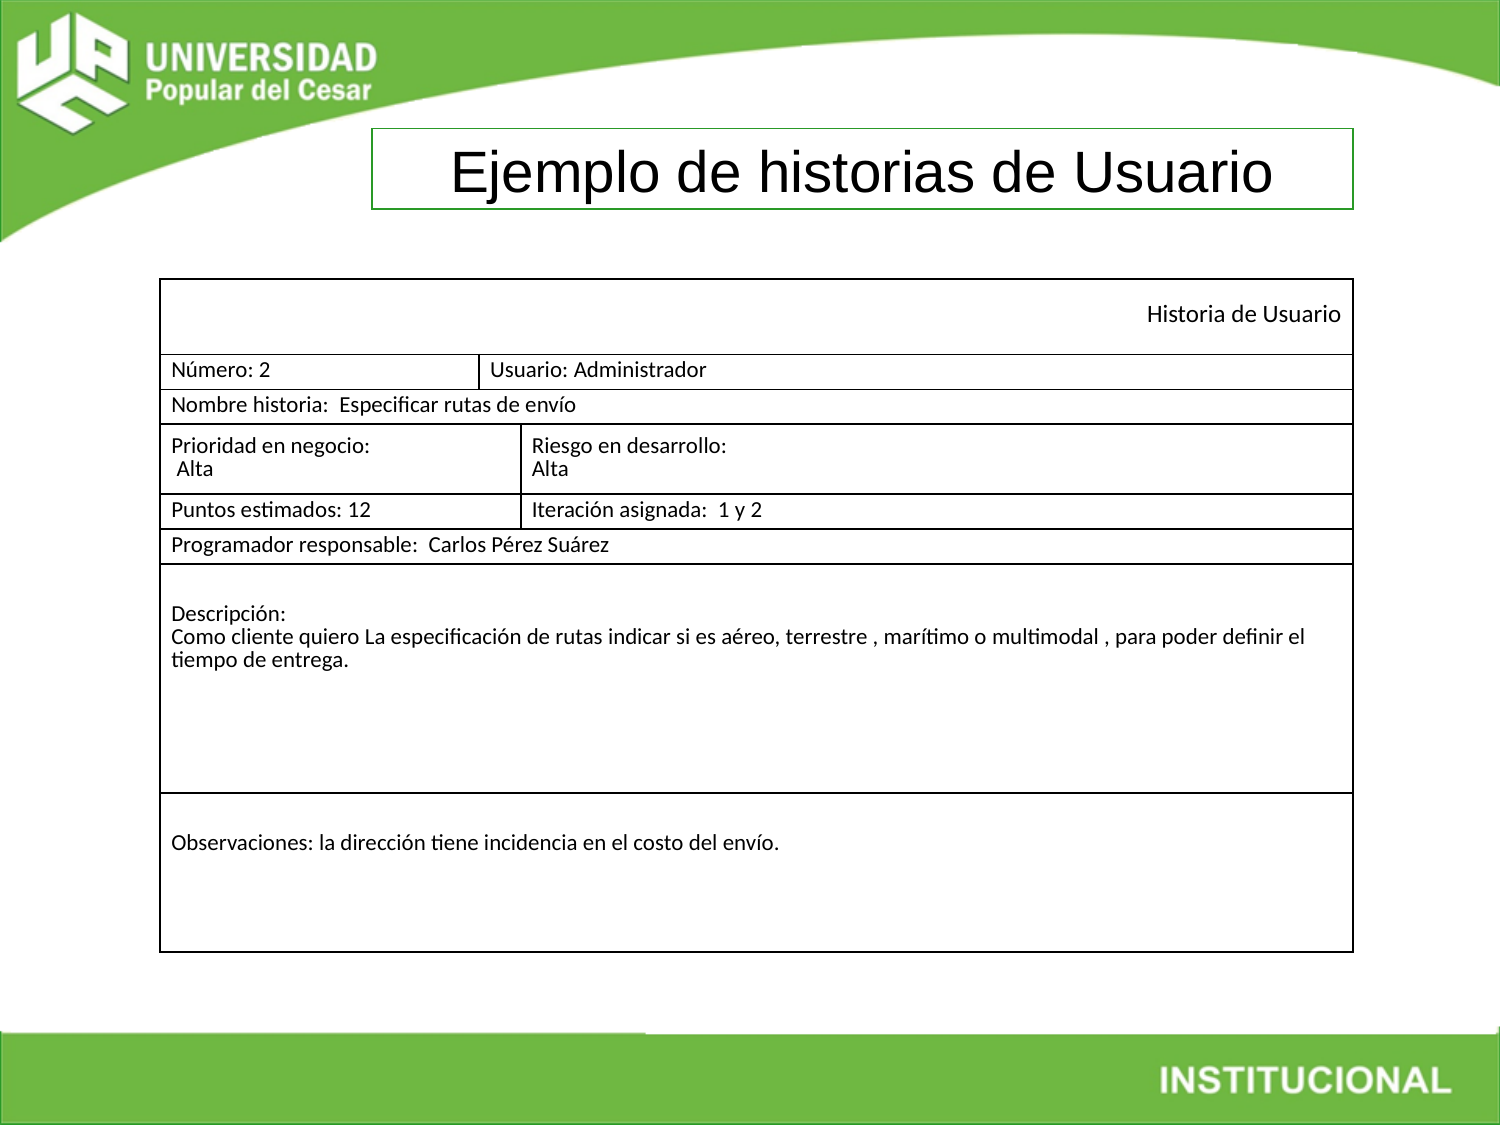

Ejemplo de historias de Usuario
| Historia de Usuario |  |  |
| --- | --- | --- |
| Número: 2 | Usuario: Administrador |  |
| Nombre historia: Especificar rutas de envío |  |  |
| Prioridad en negocio: Alta |  | Riesgo en desarrollo: Alta |
| Puntos estimados: 12 |  | Iteración asignada: 1 y 2 |
| Programador responsable: Carlos Pérez Suárez |  |  |
| Descripción: Como cliente quiero La especificación de rutas indicar si es aéreo, terrestre , marítimo o multimodal , para poder definir el tiempo de entrega. |  |  |
| Observaciones: la dirección tiene incidencia en el costo del envío. |  |  |